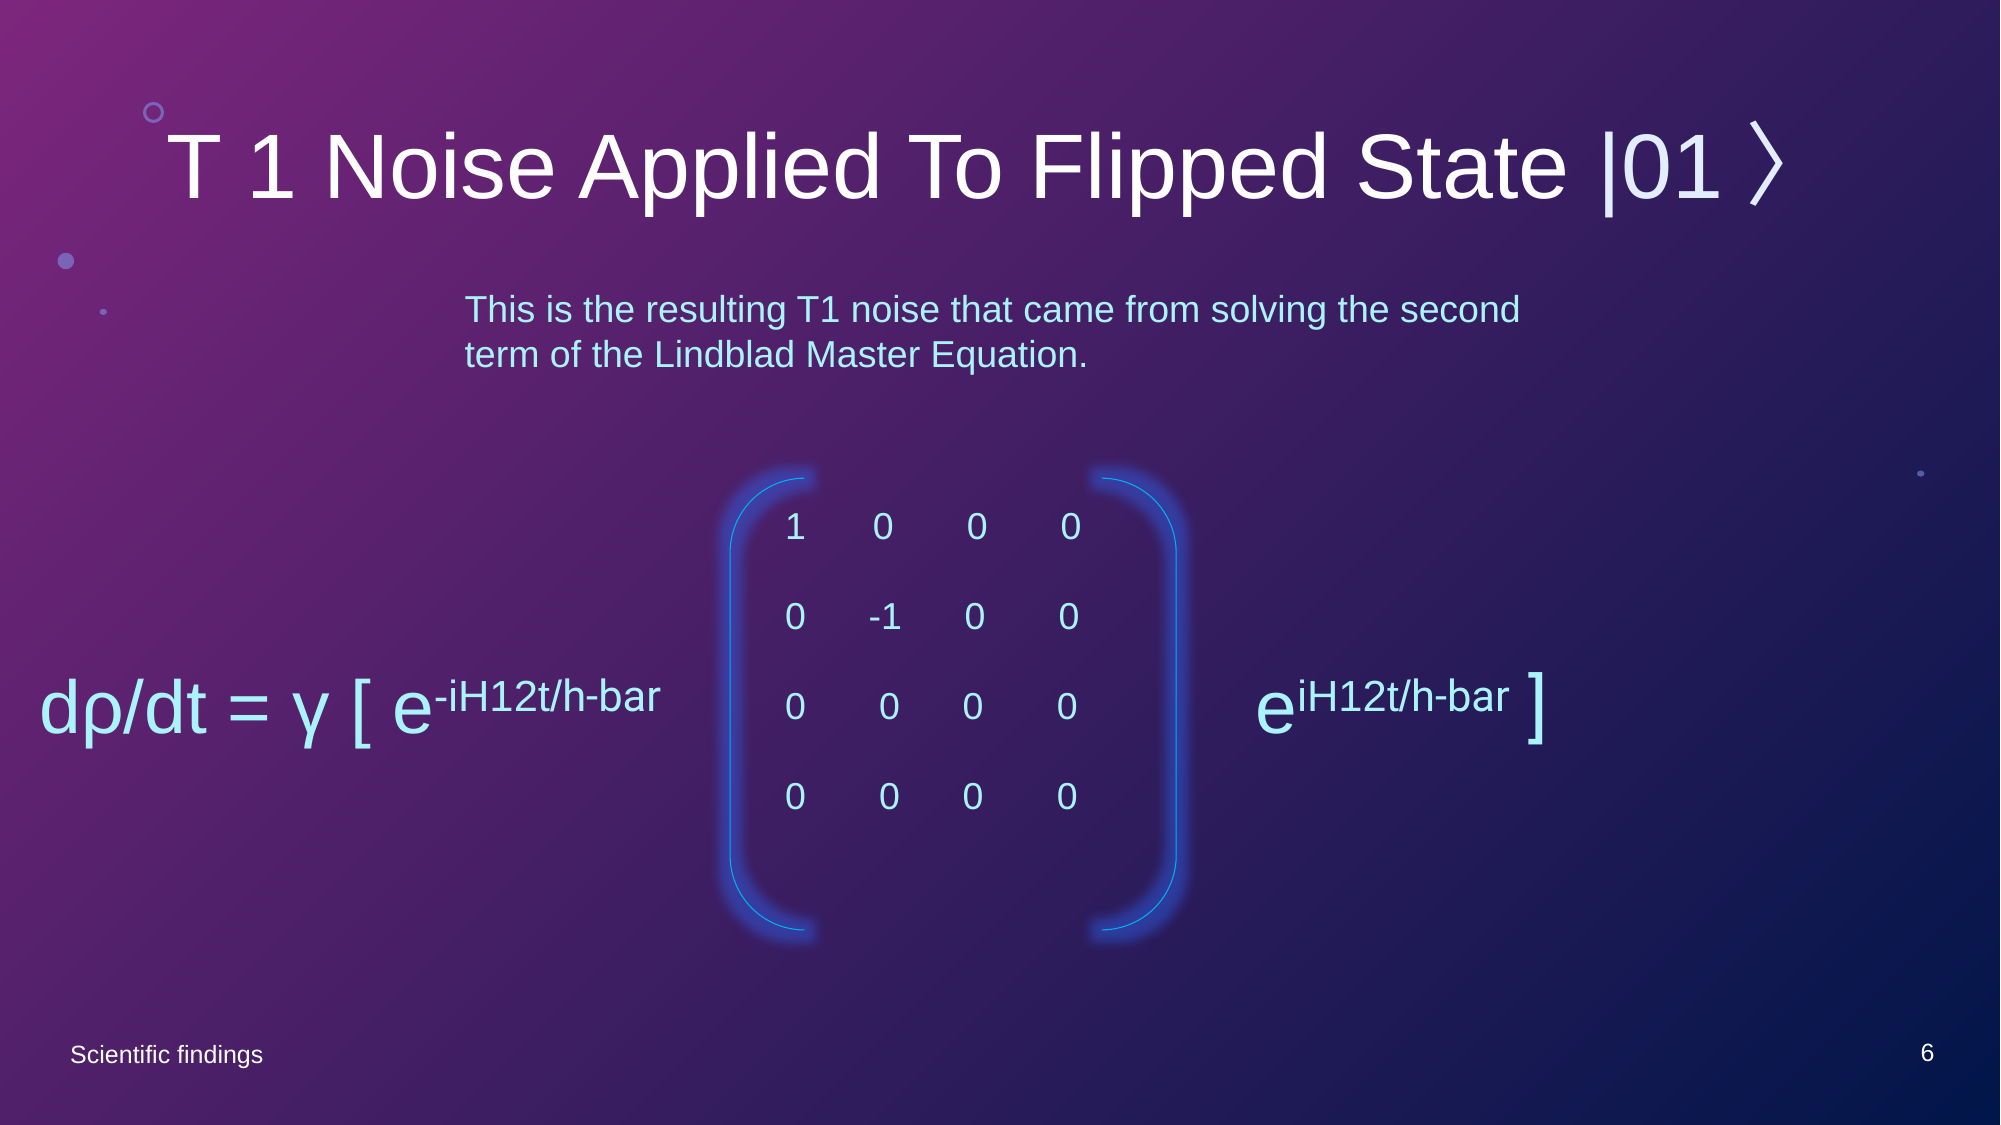

# T 1 Noise Applied To Flipped State |01〉
This is the resulting T1 noise that came from solving the second term of the Lindblad Master Equation.

   0       0       0

0      -1      0       0

0       0      0       0

0       0      0       0

dρ/dt = γ [ e-iH12t/h-bar
eiH12t/h-bar ]
6
Scientific findings